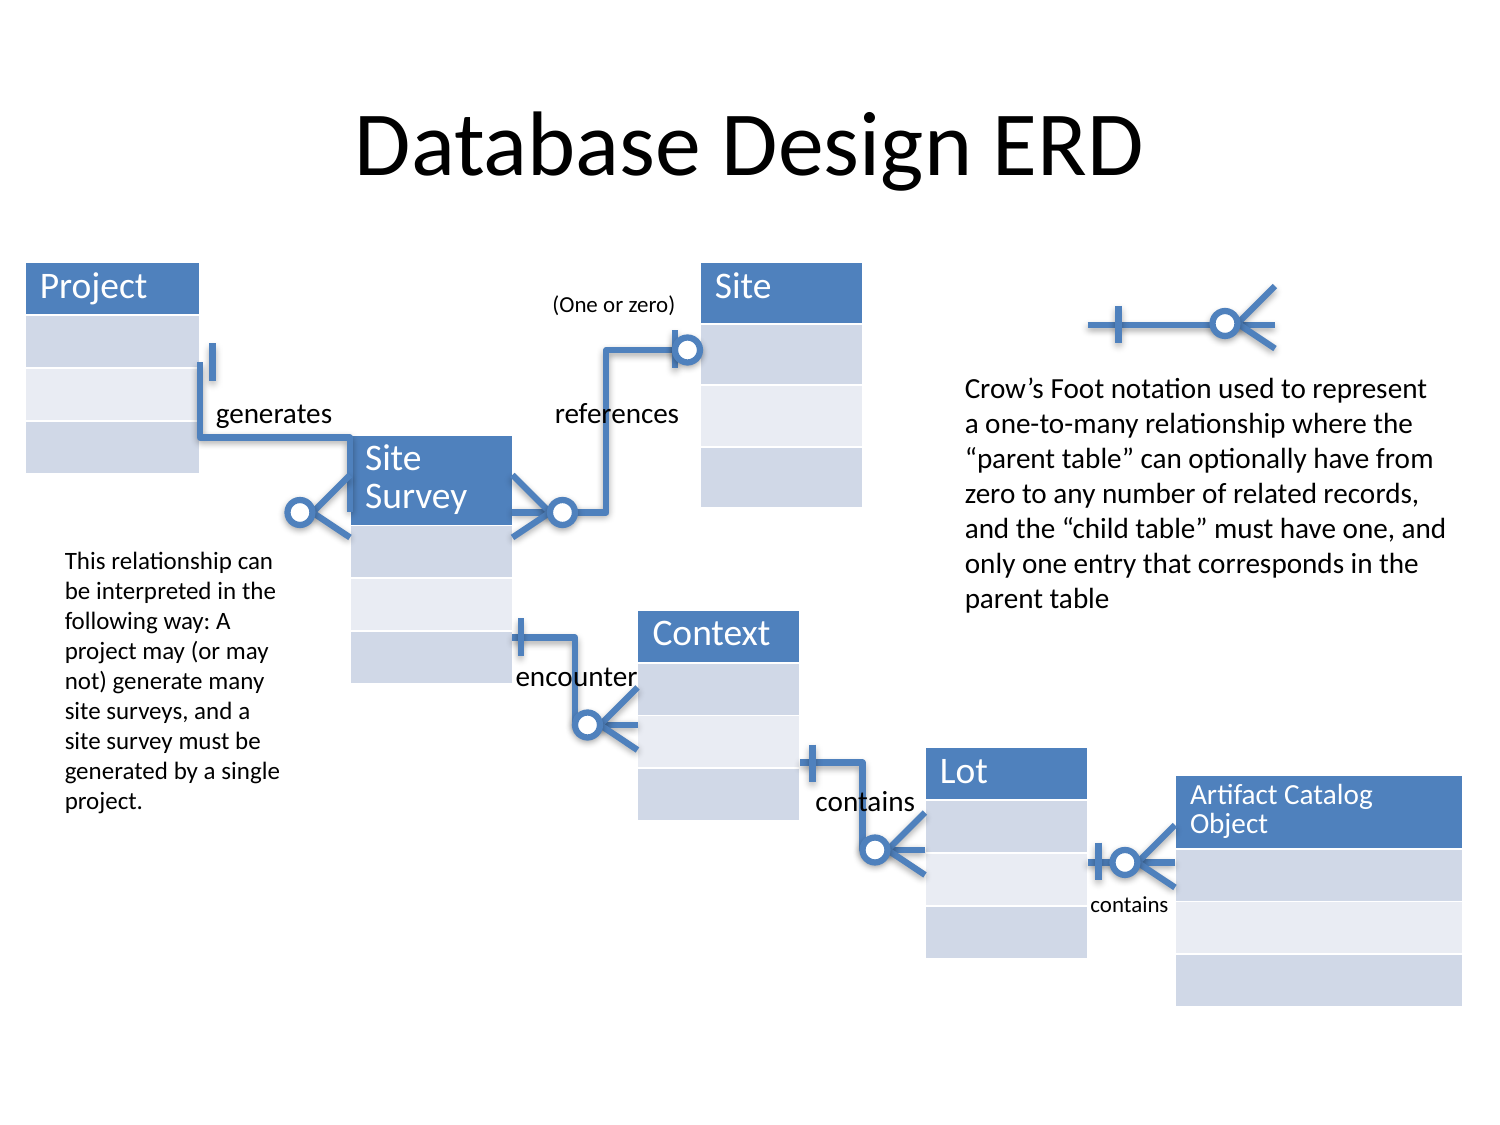

# Database Design ERD
| Project |
| --- |
|  |
|  |
|  |
| Site |
| --- |
|  |
|  |
|  |
(One or zero)

Crow’s Foot notation used to represent a one-to-many relationship where the “parent table” can optionally have from zero to any number of related records, and the “child table” must have one, and only one entry that corresponds in the parent table

generates
references
| Site Survey |
| --- |
|  |
|  |
|  |

This relationship can be interpreted in the following way: A project may (or may not) generate many site surveys, and a site survey must be generated by a single project.
| Context |
| --- |
|  |
|  |
|  |
encounter

| Lot |
| --- |
|  |
|  |
|  |
contains
| Artifact Catalog Object |
| --- |
|  |
|  |
|  |

contains